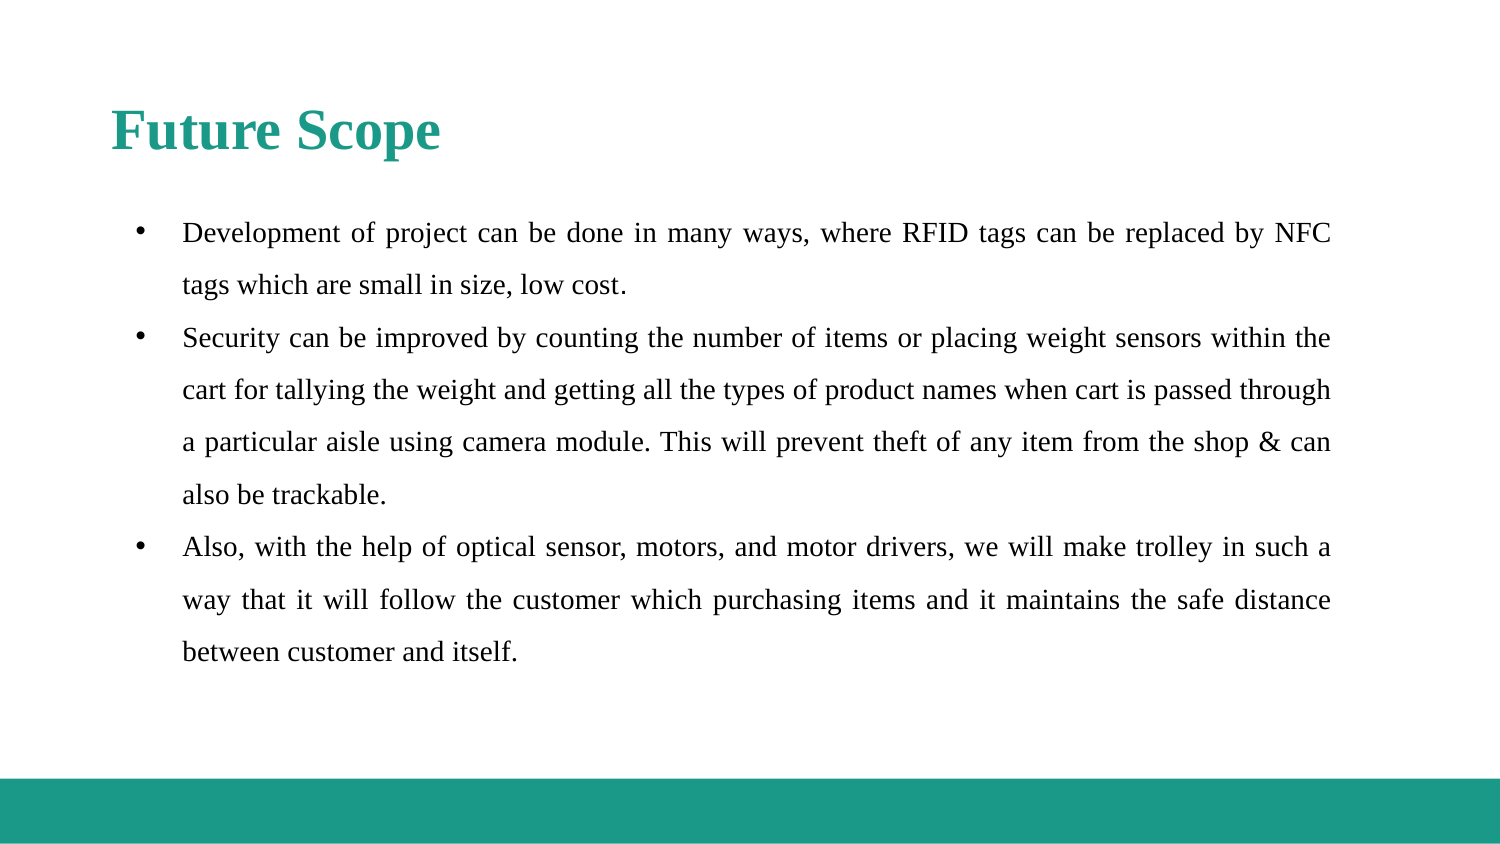

Future Scope

Development of project can be done in many ways, where RFID tags can be replaced by NFC tags which are small in size, low cost.
Security can be improved by counting the number of items or placing weight sensors within the cart for tallying the weight and getting all the types of product names when cart is passed through a particular aisle using camera module. This will prevent theft of any item from the shop & can also be trackable.
Also, with the help of optical sensor, motors, and motor drivers, we will make trolley in such a way that it will follow the customer which purchasing items and it maintains the safe distance between customer and itself.